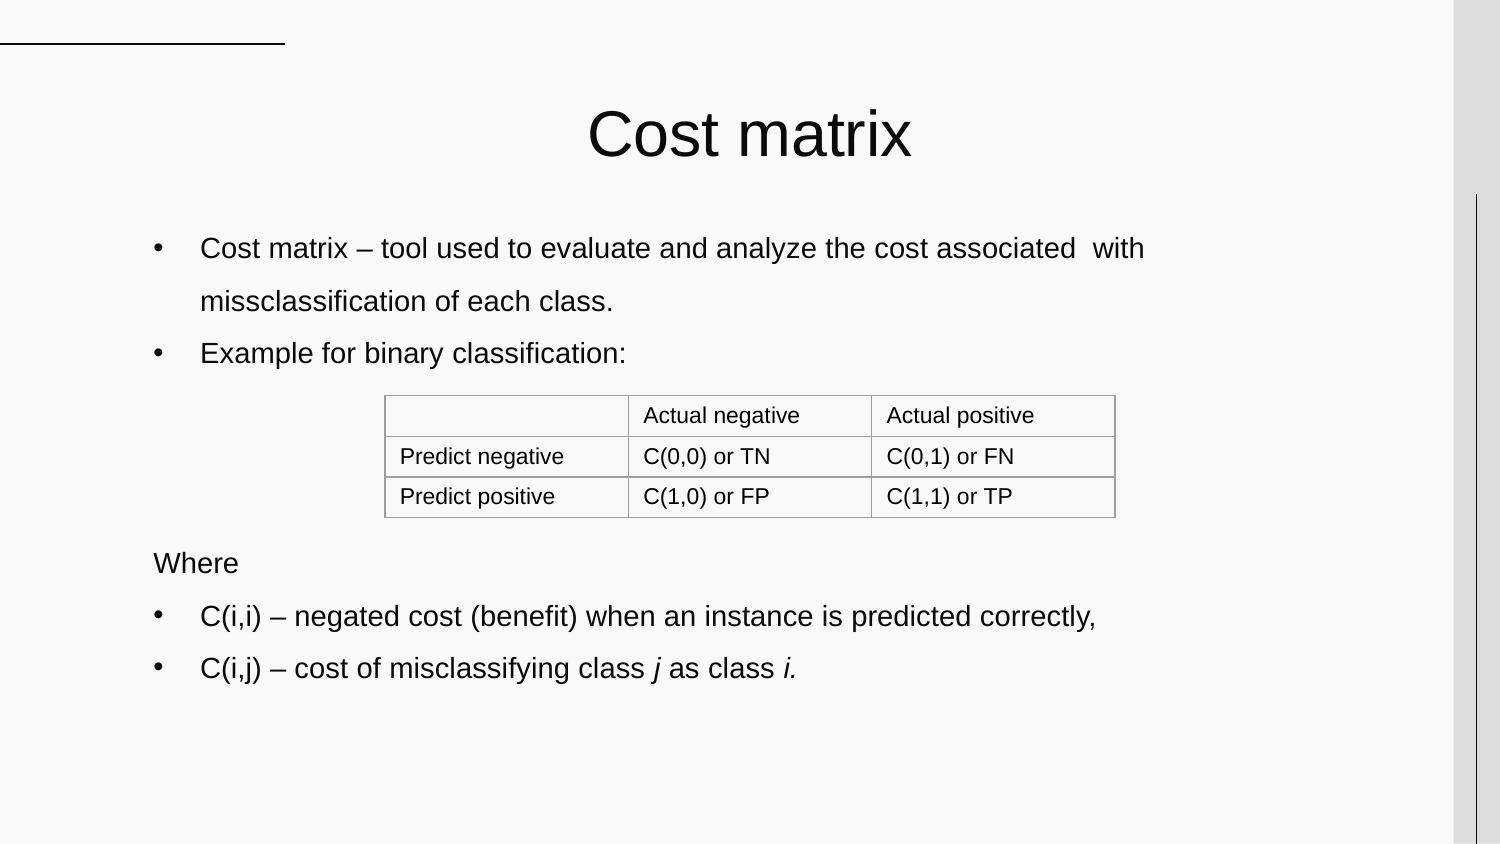

# Cost matrix
Cost matrix – tool used to evaluate and analyze the cost associated  with missclassification of each class.
Example for binary classification:

Where
C(i,i) – negated cost (benefit) when an instance is predicted correctly,
C(i,j) – cost of misclassifying class j as class i.

|  | Actual negative | Actual positive |
| --- | --- | --- |
| Predict negative | C(0,0) or TN | C(0,1) or FN |
| Predict positive | C(1,0) or FP | C(1,1) or TP |